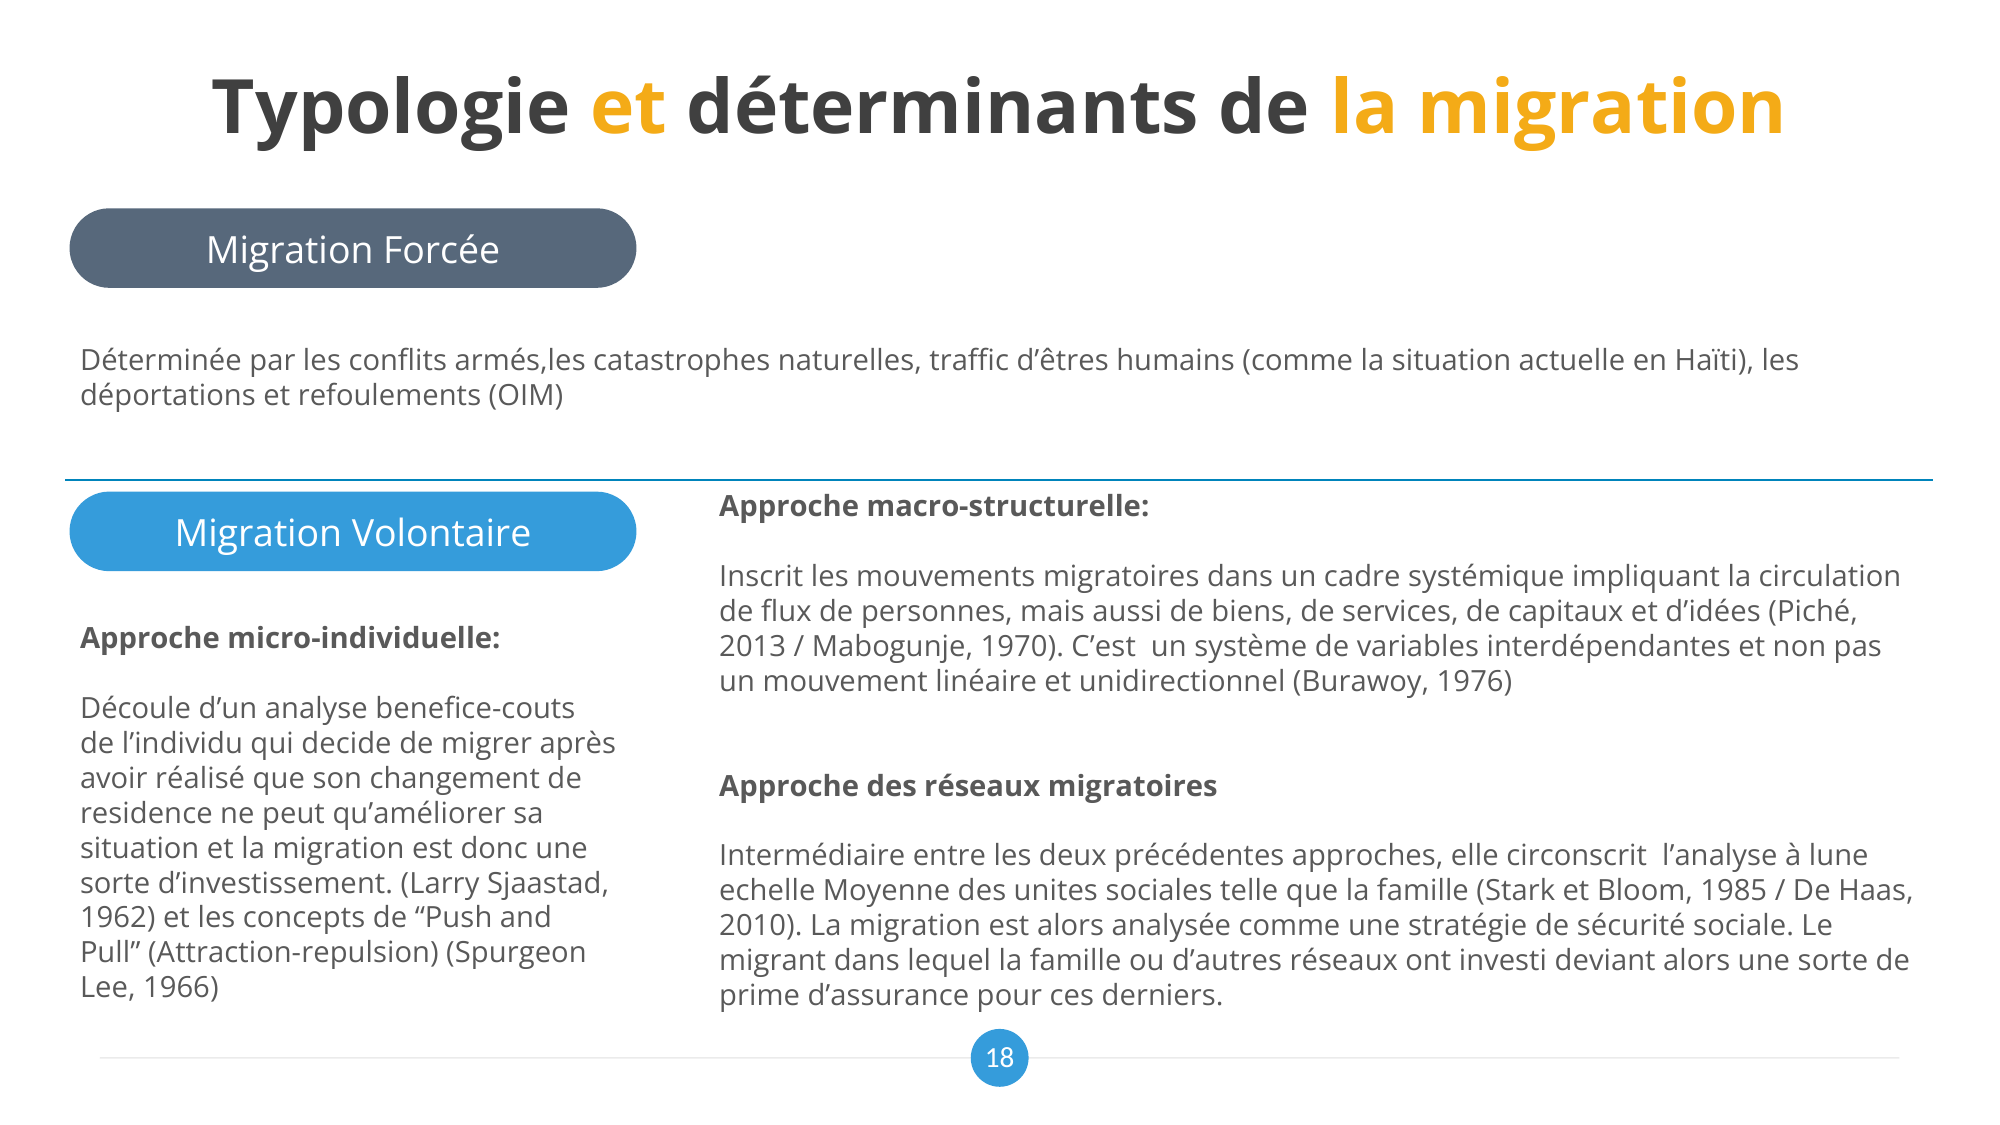

# Typologie et déterminants de la migration
Migration Forcée
Déterminée par les conflits armés,les catastrophes naturelles, traffic d’êtres humains (comme la situation actuelle en Haïti), les déportations et refoulements (OIM)
Approche macro-structurelle:

Inscrit les mouvements migratoires dans un cadre systémique impliquant la circulation de flux de personnes, mais aussi de biens, de services, de capitaux et d’idées (Piché, 2013 / Mabogunje, 1970). C’est  un système de variables interdépendantes et non pas un mouvement linéaire et unidirectionnel (Burawoy, 1976)

Approche des réseaux migratoires

Intermédiaire entre les deux précédentes approches, elle circonscrit  l’analyse à lune echelle Moyenne des unites sociales telle que la famille (Stark et Bloom, 1985 / De Haas, 2010). La migration est alors analysée comme une stratégie de sécurité sociale. Le migrant dans lequel la famille ou d’autres réseaux ont investi deviant alors une sorte de prime d’assurance pour ces derniers.

Migration Volontaire
Approche micro-individuelle:

Découle d’un analyse benefice-couts de l’individu qui decide de migrer après avoir réalisé que son changement de residence ne peut qu’améliorer sa situation et la migration est donc une sorte d’investissement. (Larry Sjaastad, 1962) et les concepts de “Push and Pull” (Attraction-repulsion) (Spurgeon Lee, 1966)
18